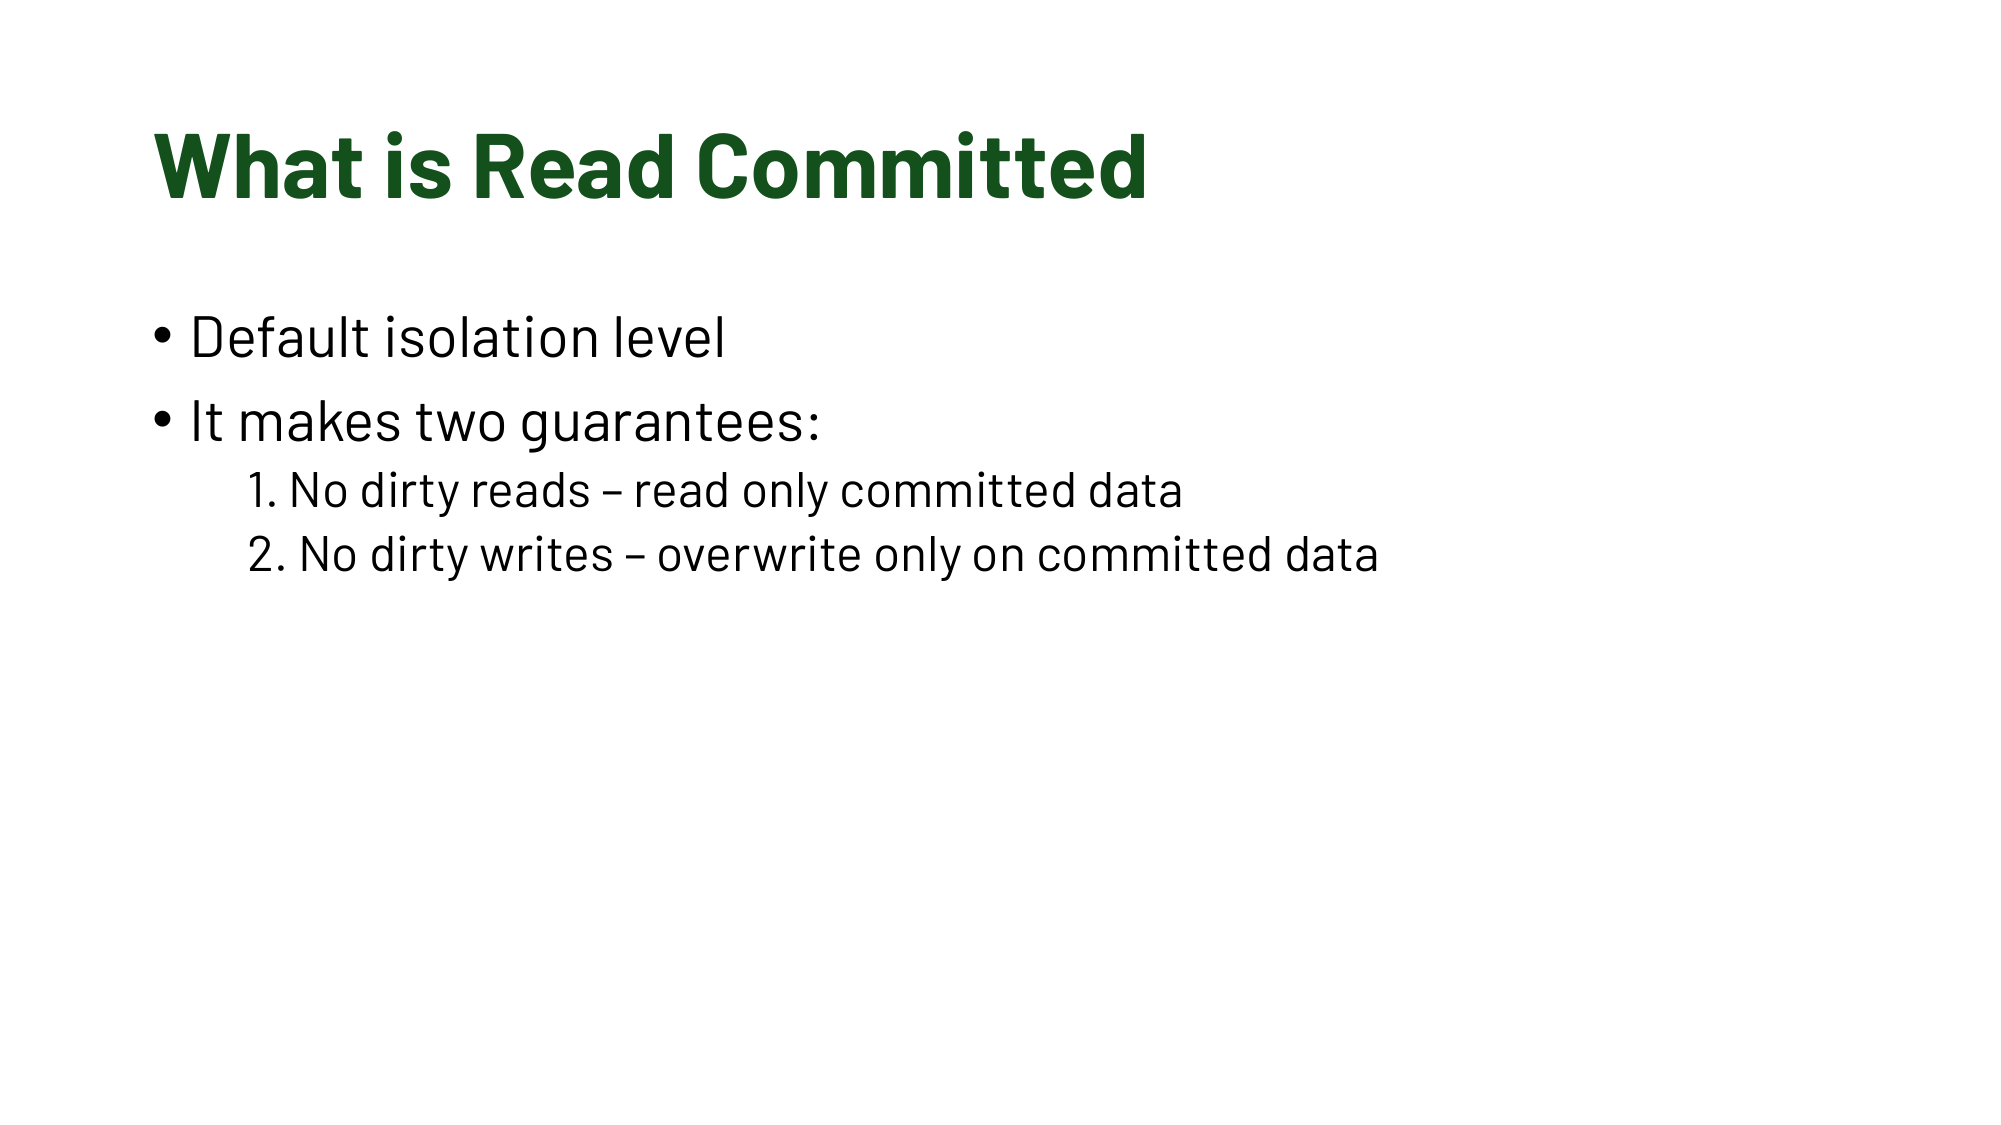

# What is Read Committed
Default isolation level
It makes two guarantees:
  1. No dirty reads – read only committed data
  2. No dirty writes – overwrite only on committed data